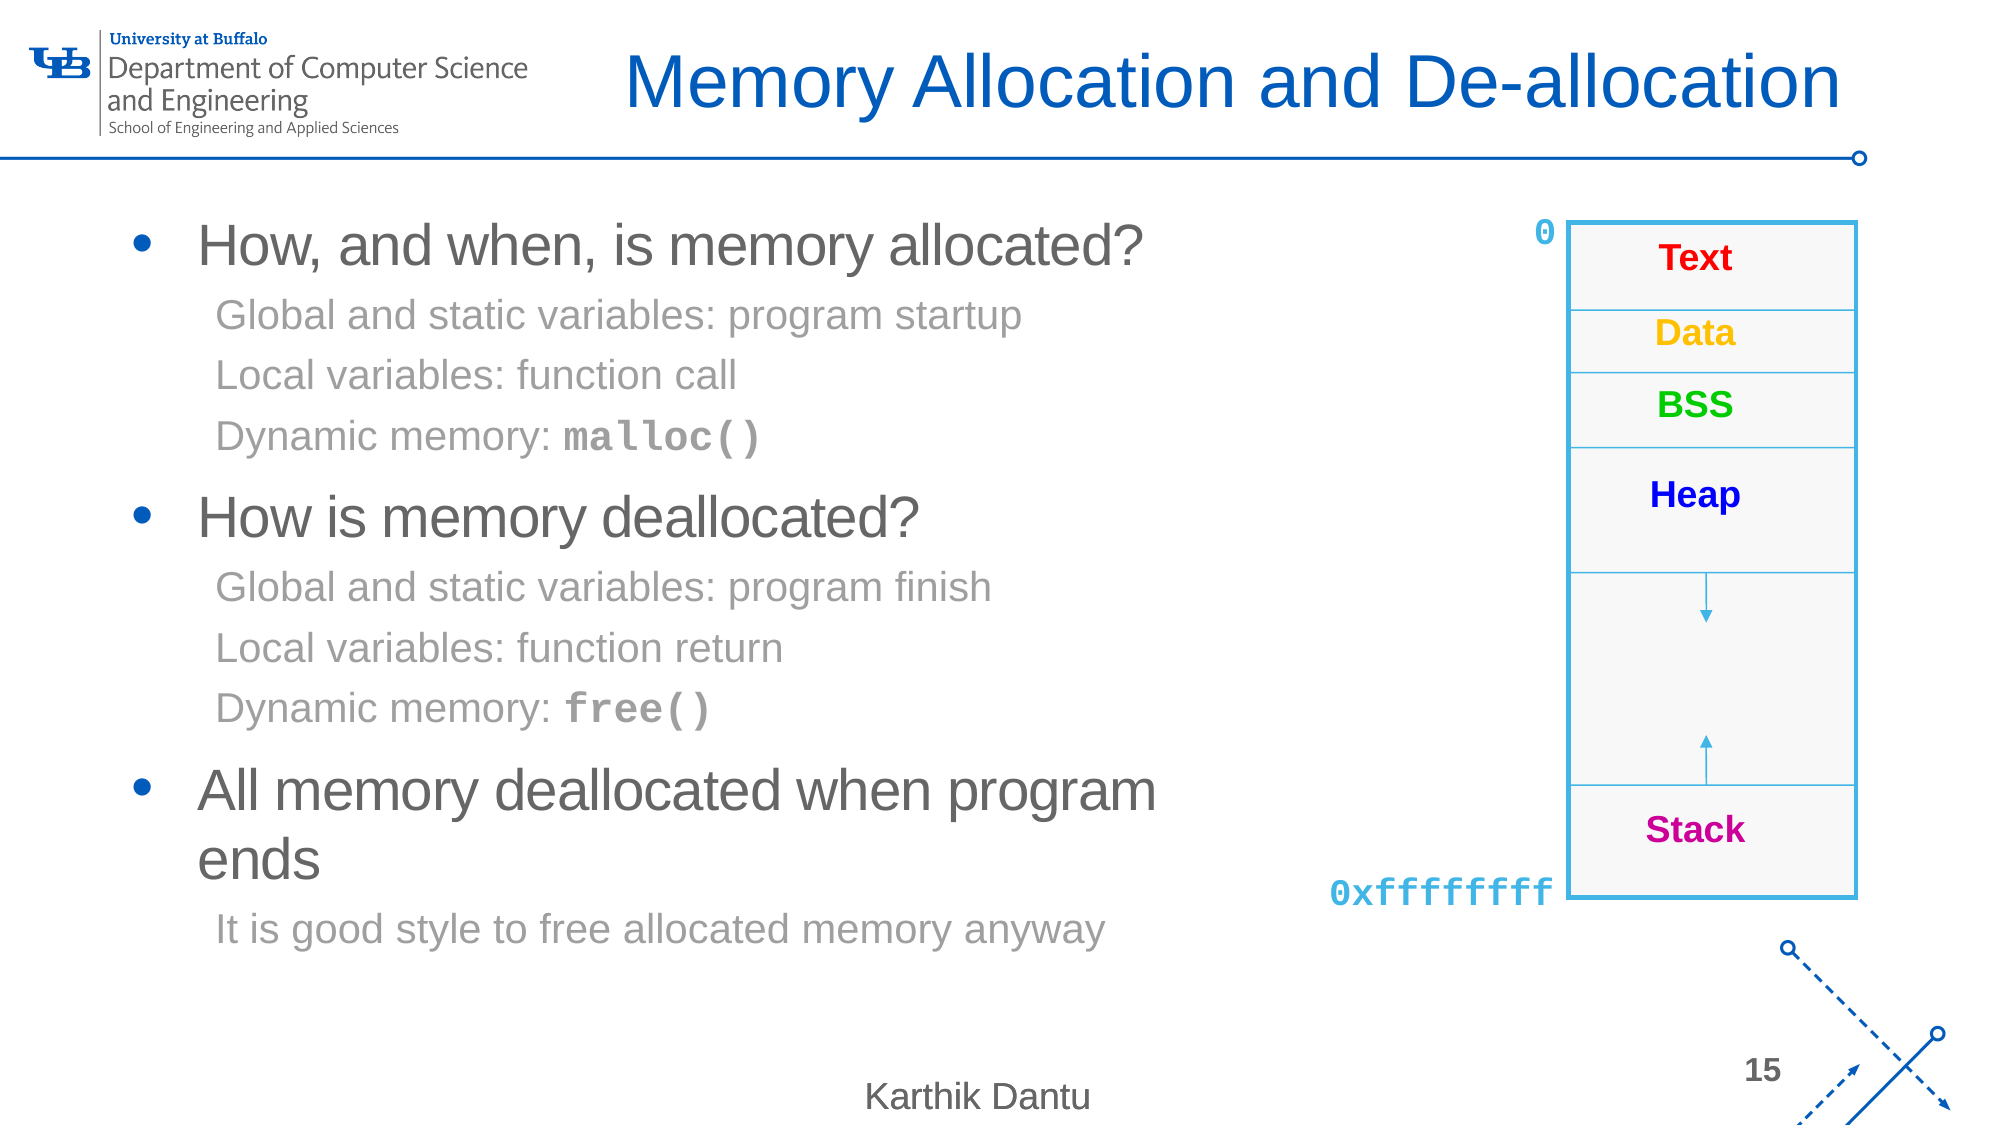

# Memory Allocation and De-allocation
How, and when, is memory allocated?
Global and static variables: program startup
Local variables: function call
Dynamic memory: malloc()
How is memory deallocated?
Global and static variables: program finish
Local variables: function return
Dynamic memory: free()
All memory deallocated when program ends
It is good style to free allocated memory anyway

0

Text
Data

BSS

Heap

Stack
0xffffffff